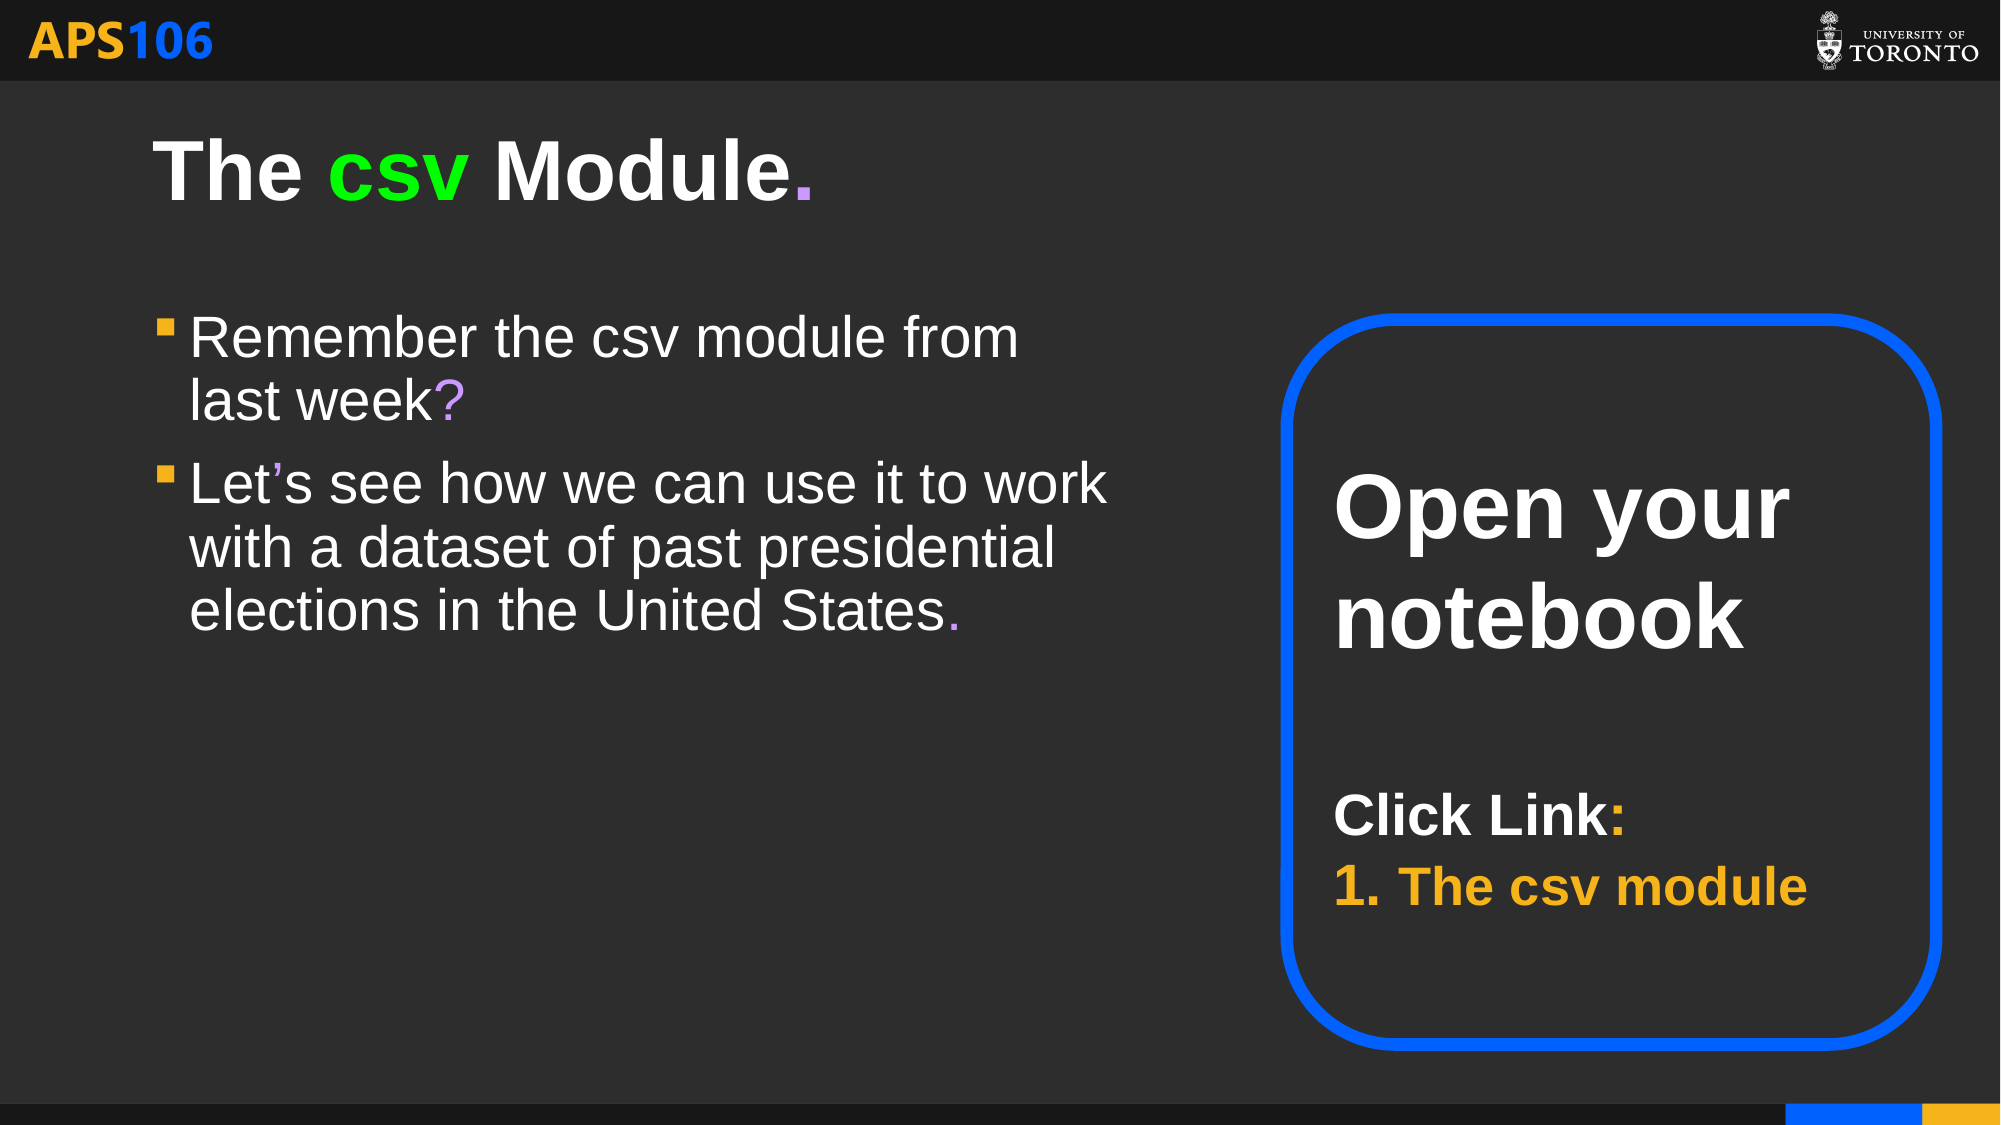

# The csv Module.
Remember the csv module from last week?
Let’s see how we can use it to work with a dataset of past presidential elections in the United States.
Open your notebook

Click Link:
1. The csv module